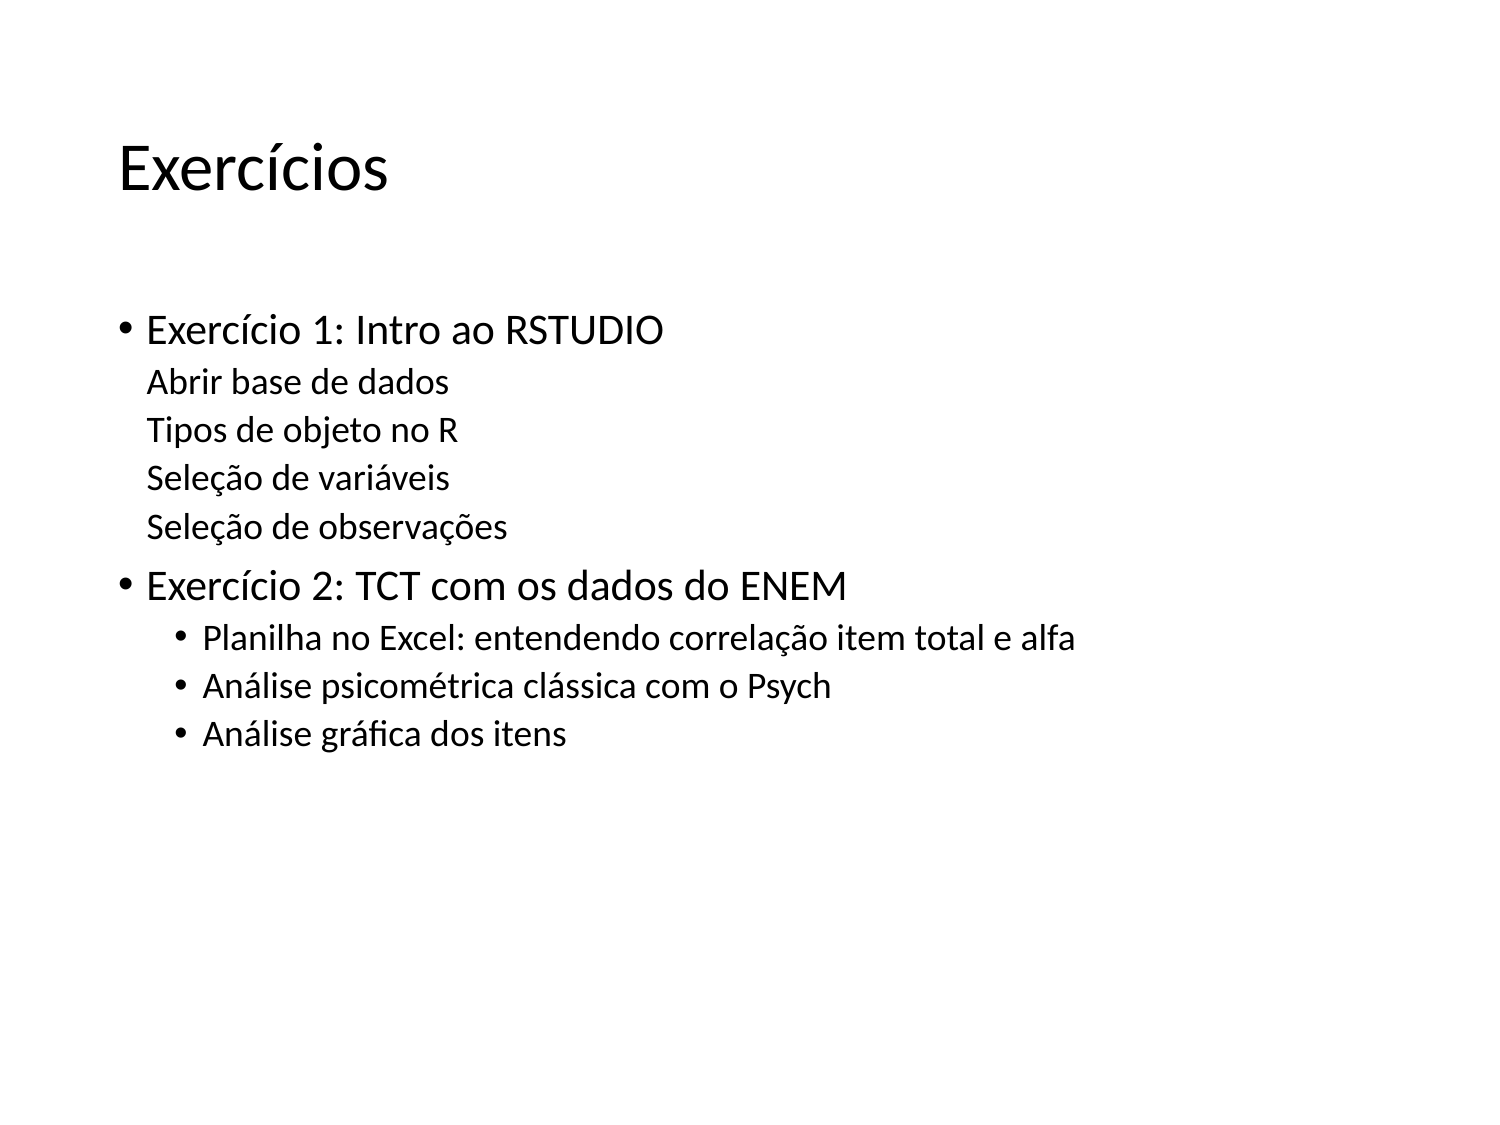

# Exercícios
Exercício 1: Intro ao RSTUDIO
Abrir base de dados
Tipos de objeto no R
Seleção de variáveis
Seleção de observações
Exercício 2: TCT com os dados do ENEM
Planilha no Excel: entendendo correlação item total e alfa
Análise psicométrica clássica com o Psych
Análise gráfica dos itens